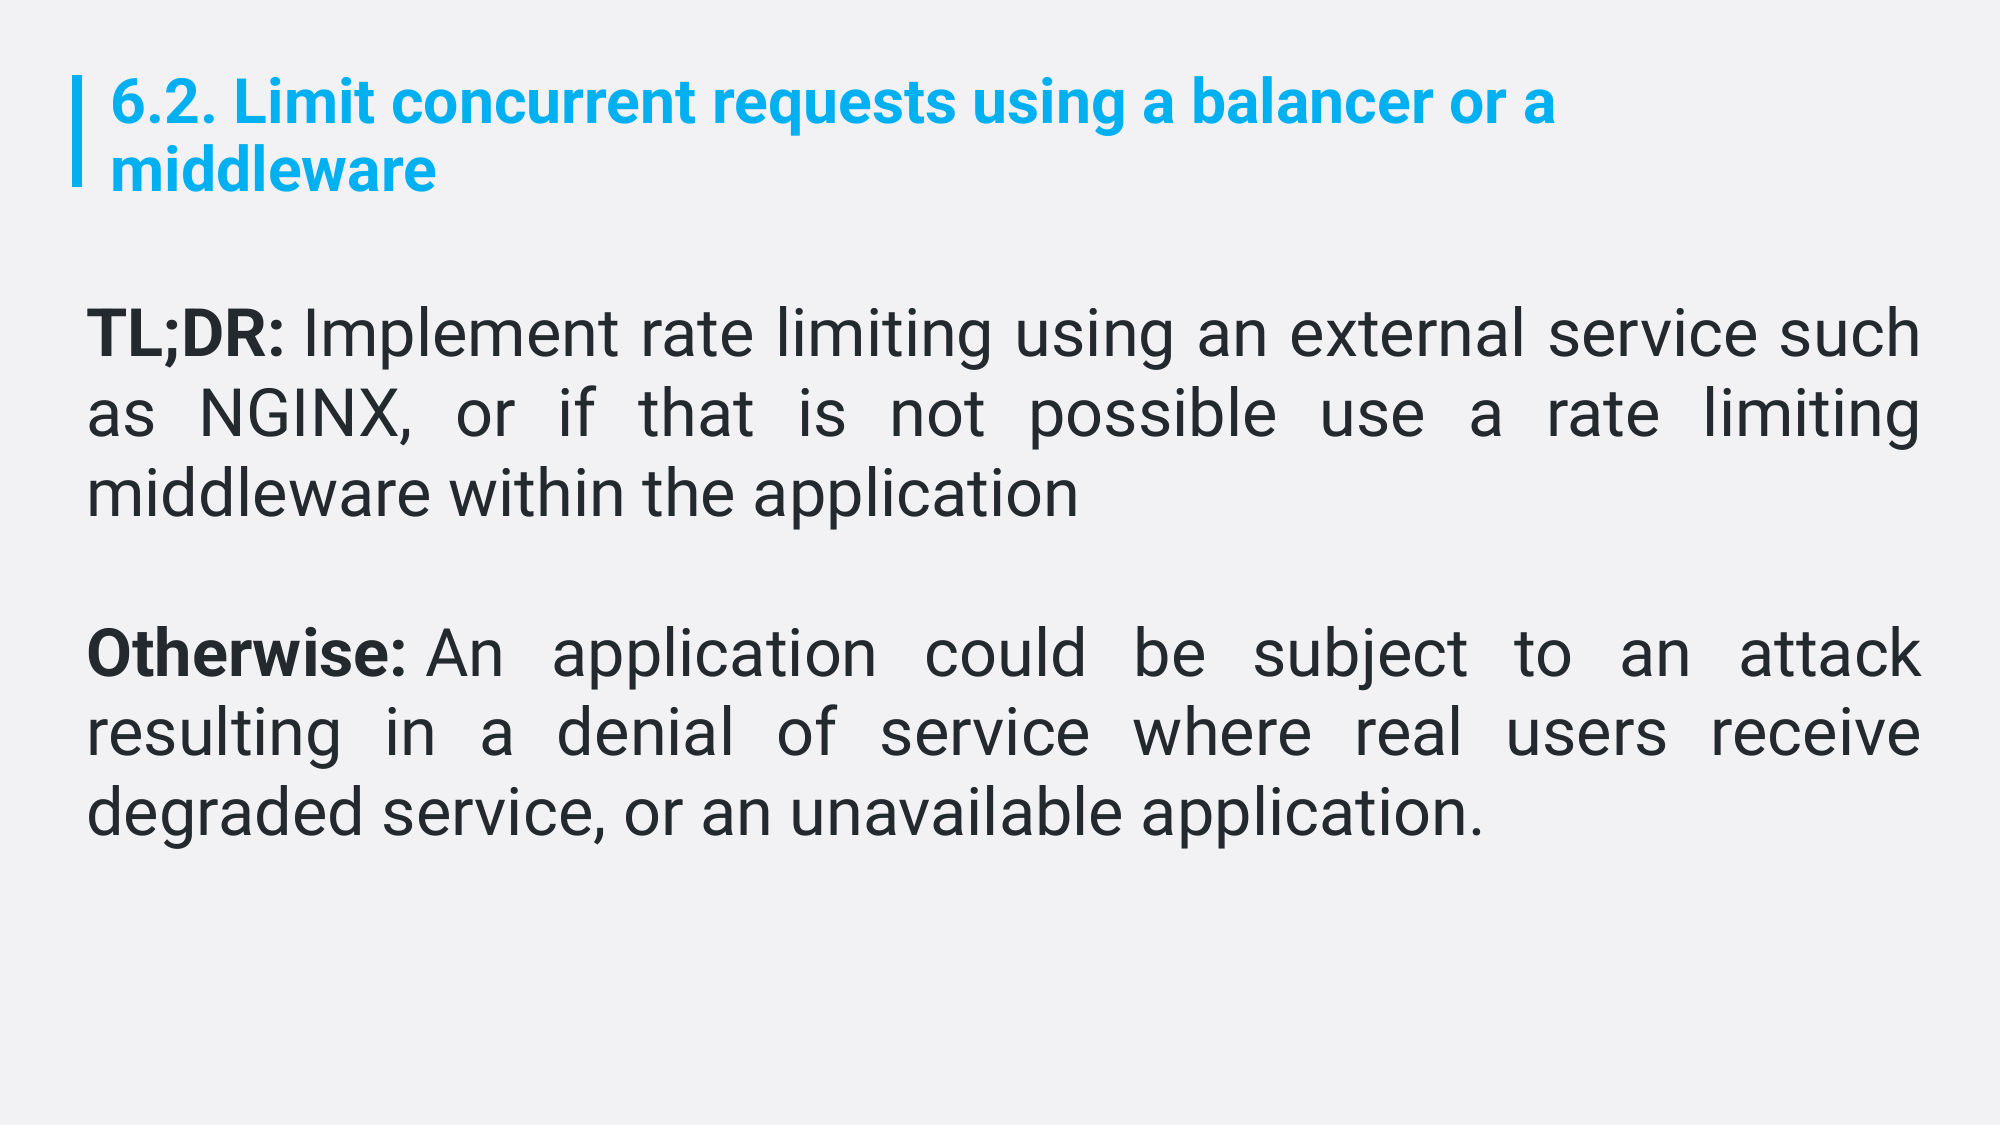

# 6.2. Limit concurrent requests using a balancer or a middleware
TL;DR: Implement rate limiting using an external service such as NGINX, or if that is not possible use a rate limiting middleware within the application

Otherwise: An application could be subject to an attack resulting in a denial of service where real users receive degraded service, or an unavailable application.